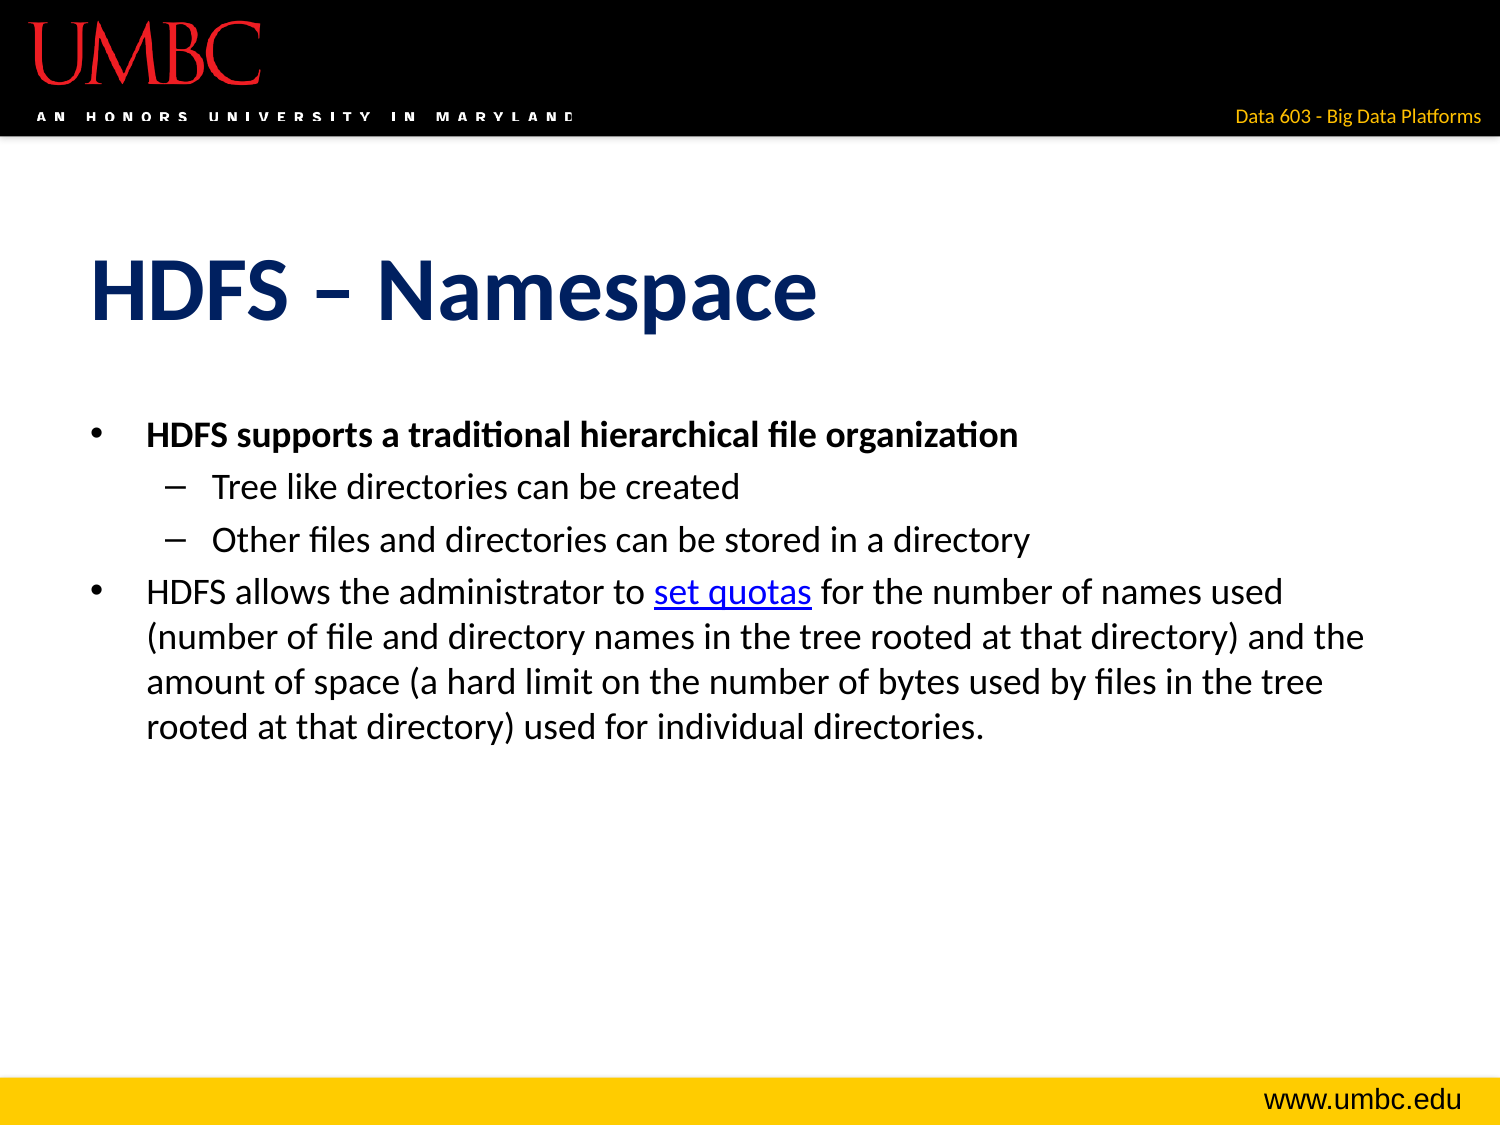

# HDFS – Namespace
HDFS supports a traditional hierarchical file organization
Tree like directories can be created
Other files and directories can be stored in a directory
HDFS allows the administrator to set quotas for the number of names used (number of file and directory names in the tree rooted at that directory) and the amount of space (a hard limit on the number of bytes used by files in the tree rooted at that directory) used for individual directories.